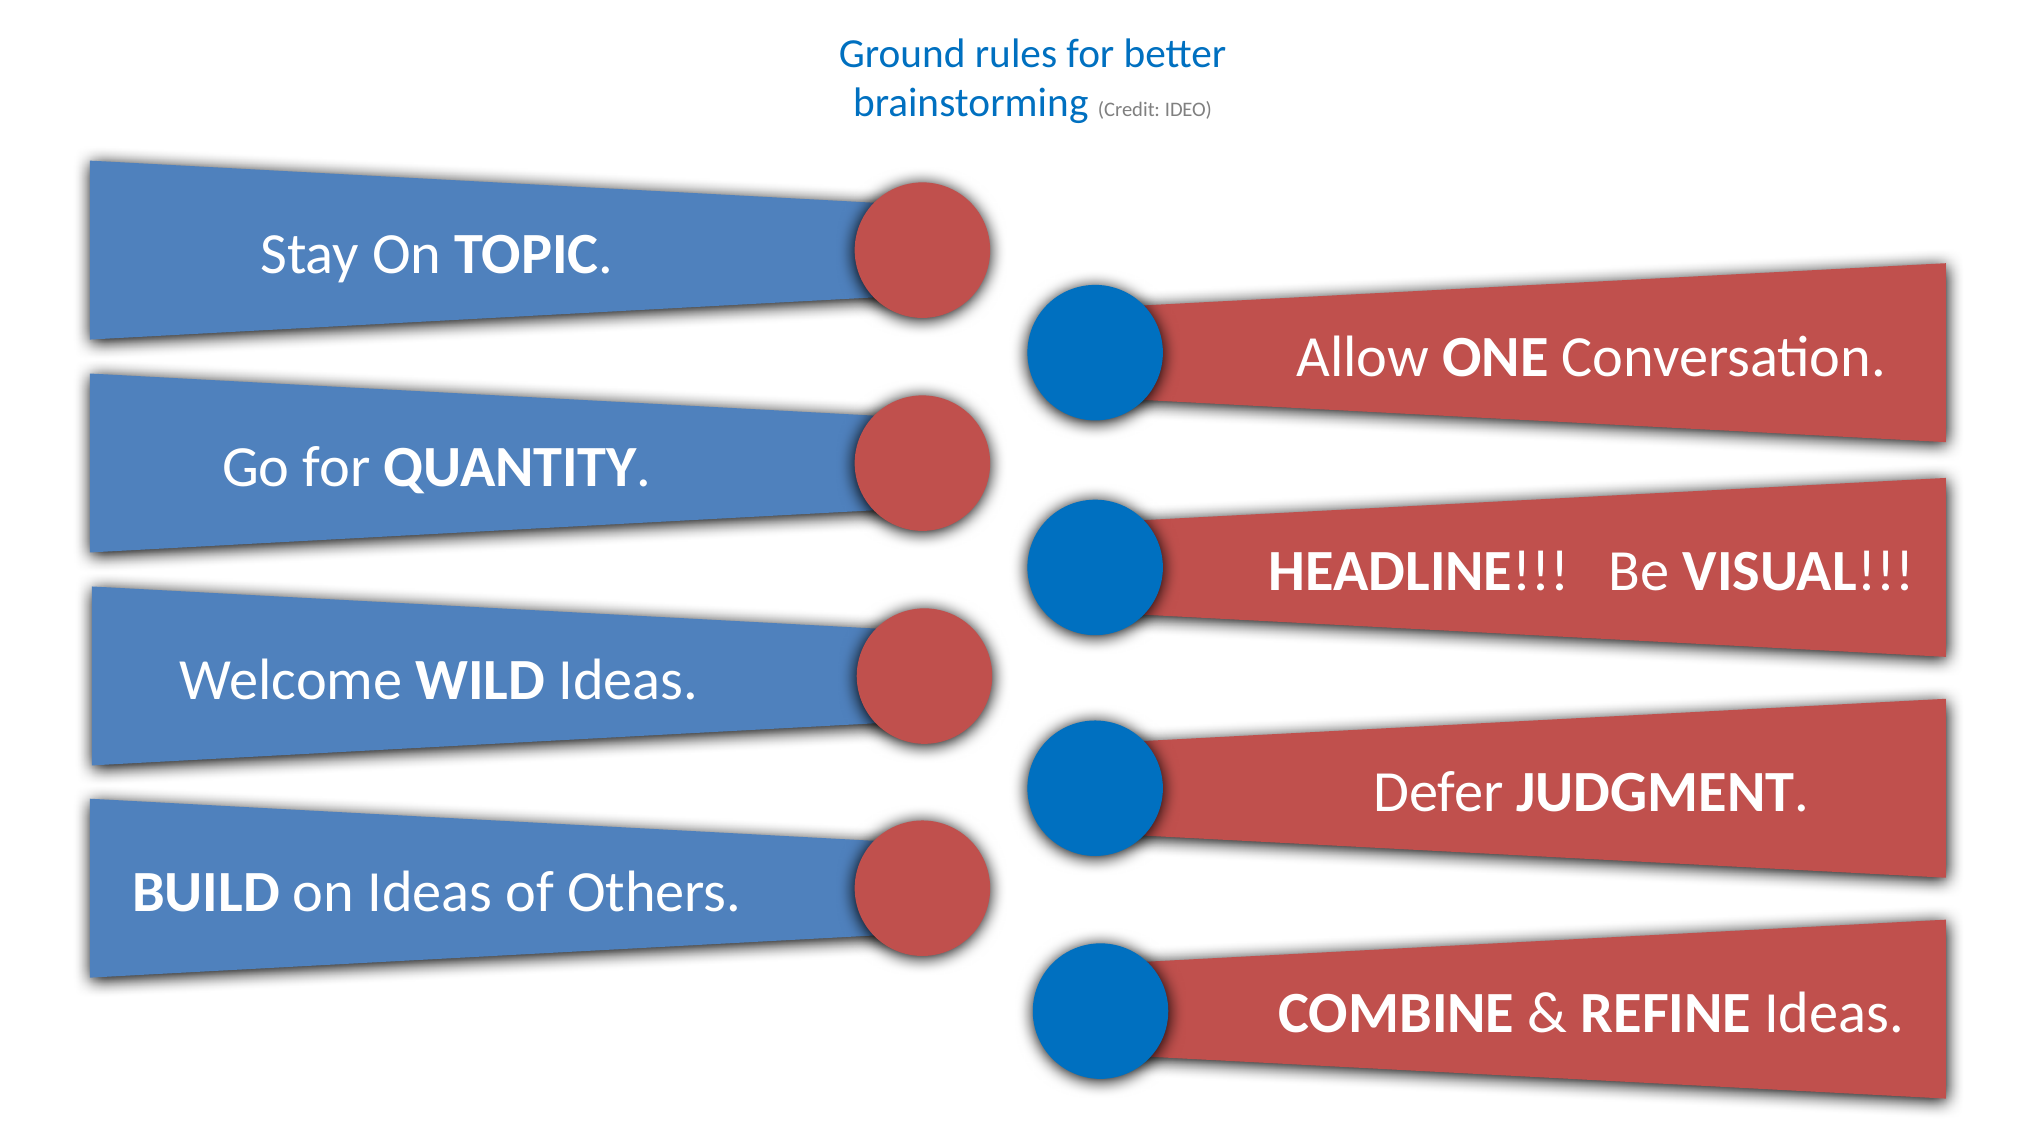

Stay On TOPIC.
Allow ONE Conversation.
# Ground rules for better brainstorming (Credit: IDEO)
Go for QUANTITY.
HEADLINE!!!   Be VISUAL!!!

Welcome WILD Ideas.

Defer JUDGMENT.

BUILD on Ideas of Others.

COMBINE & REFINE Ideas.